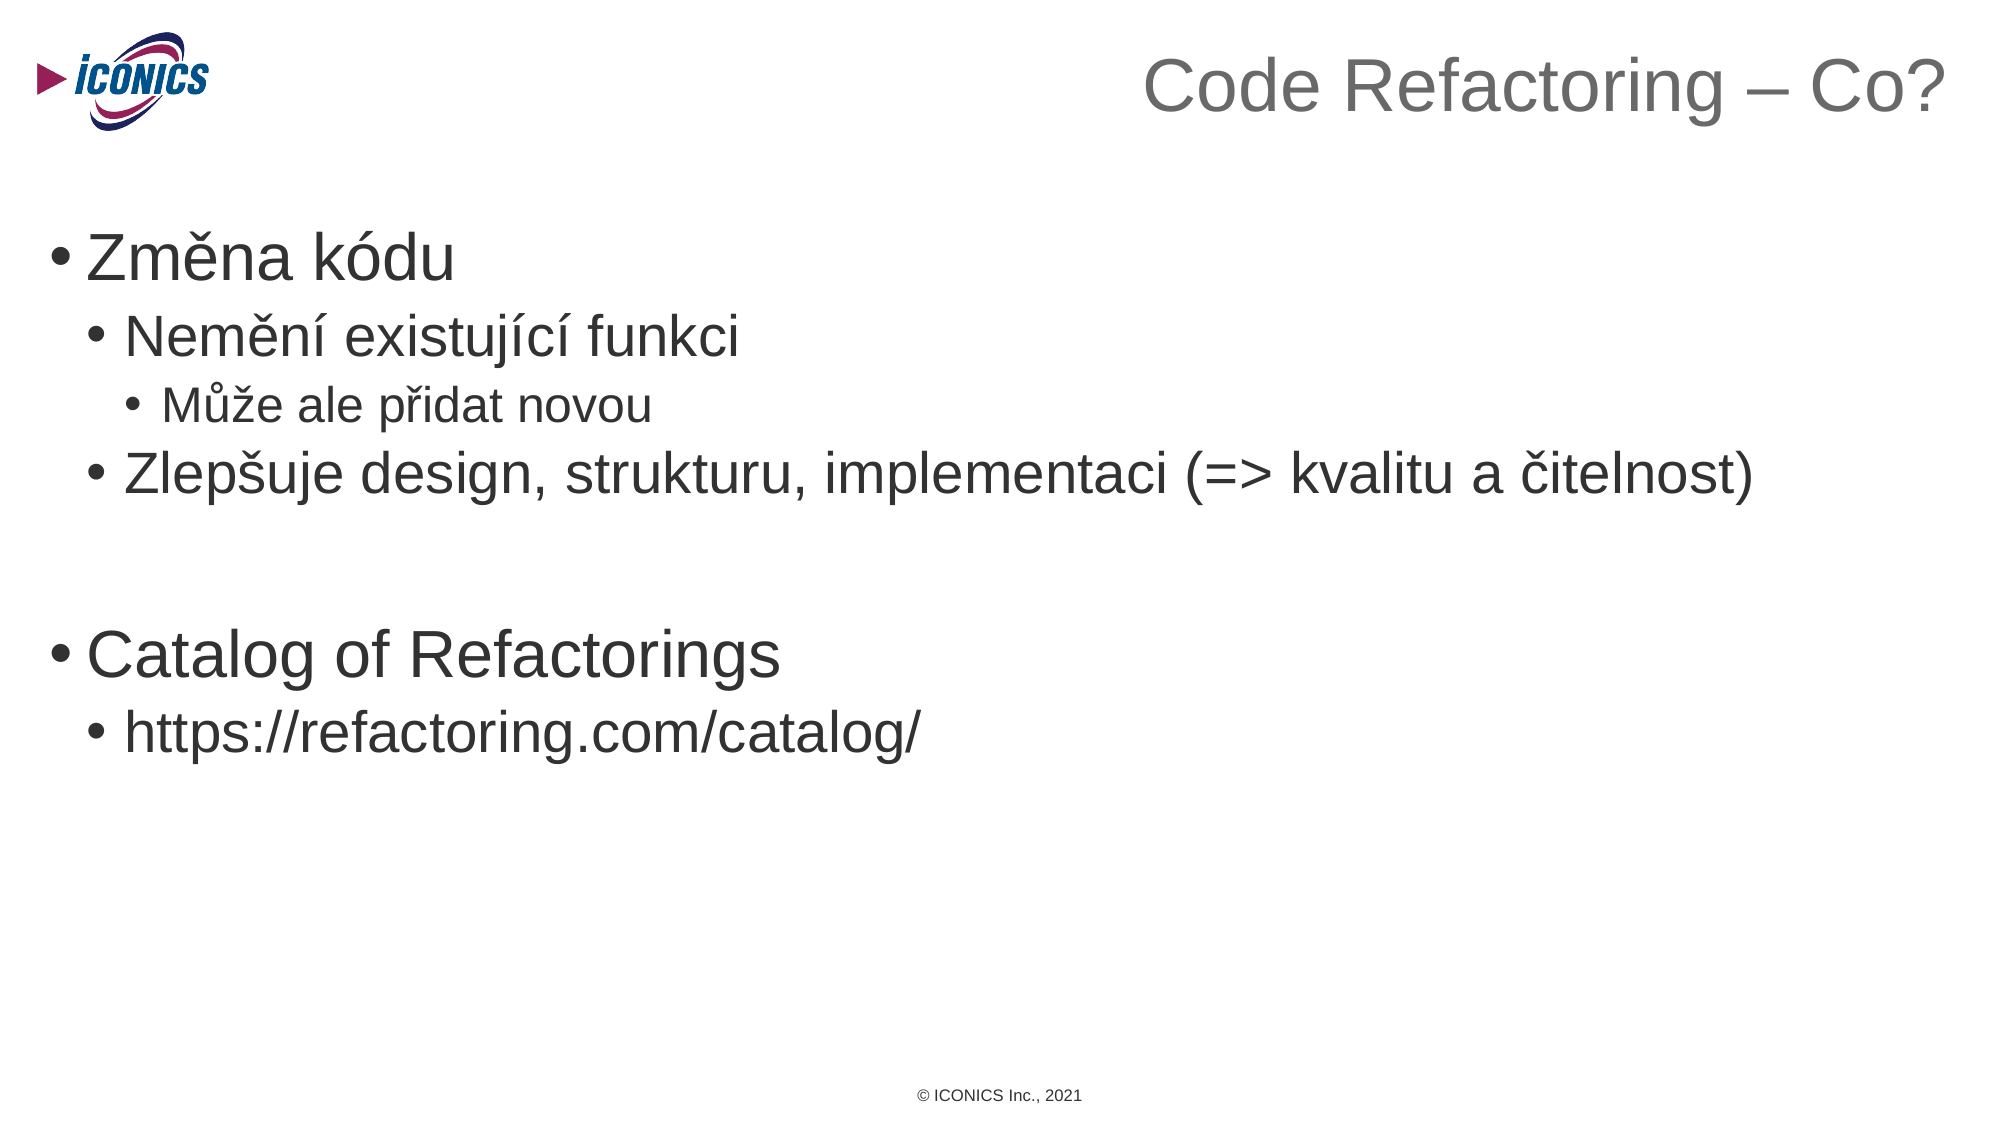

# Code Refactoring – Co?
Změna kódu
Nemění existující funkci
Může ale přidat novou
Zlepšuje design, strukturu, implementaci (=> kvalitu a čitelnost)

Catalog of Refactorings
https://refactoring.com/catalog/